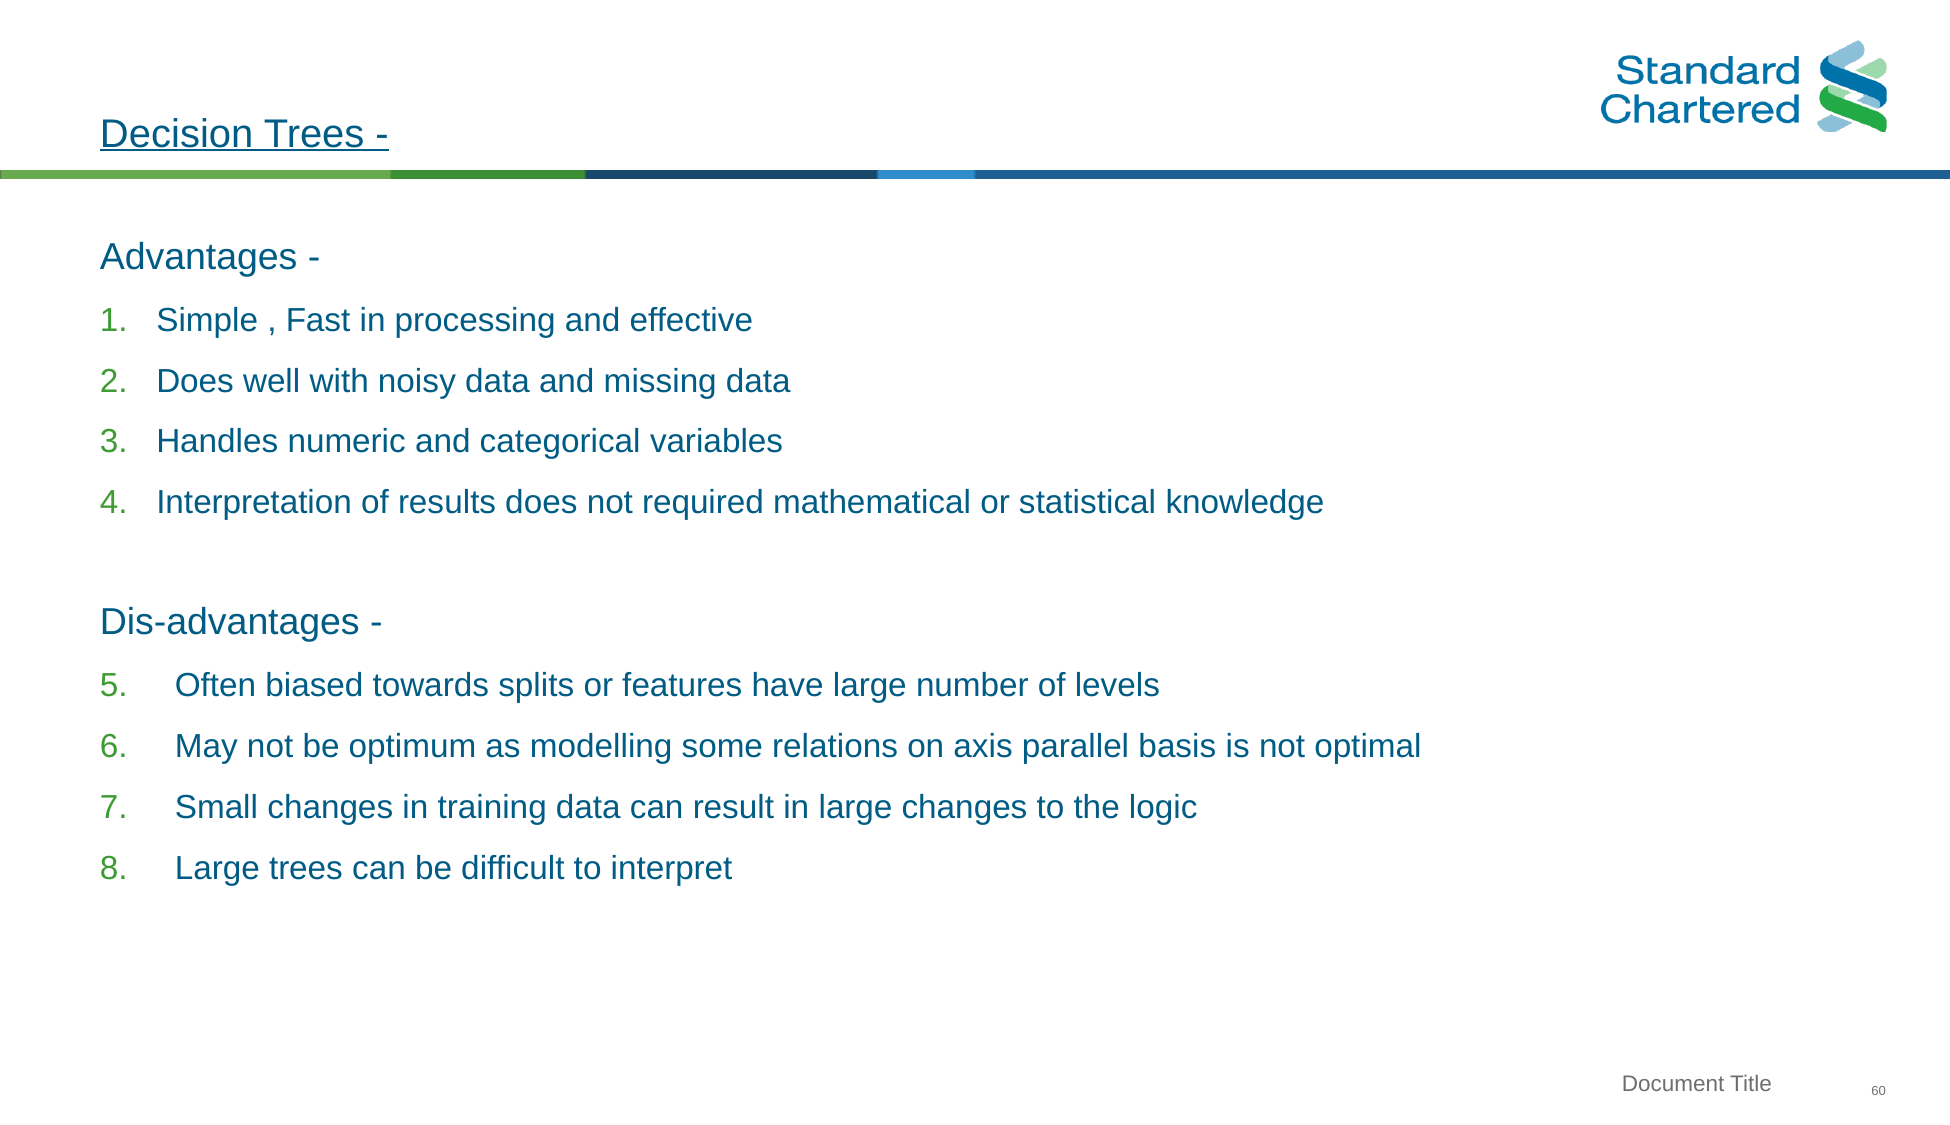

Decision Trees -

Advantages -
Simple , Fast in processing and effective
Does well with noisy data and missing data
Handles numeric and categorical variables
Interpretation of results does not required mathematical or statistical knowledge

Dis-advantages -
Often biased towards splits or features have large number of levels
May not be optimum as modelling some relations on axis parallel basis is not optimal
Small changes in training data can result in large changes to the logic
Large trees can be difficult to interpret